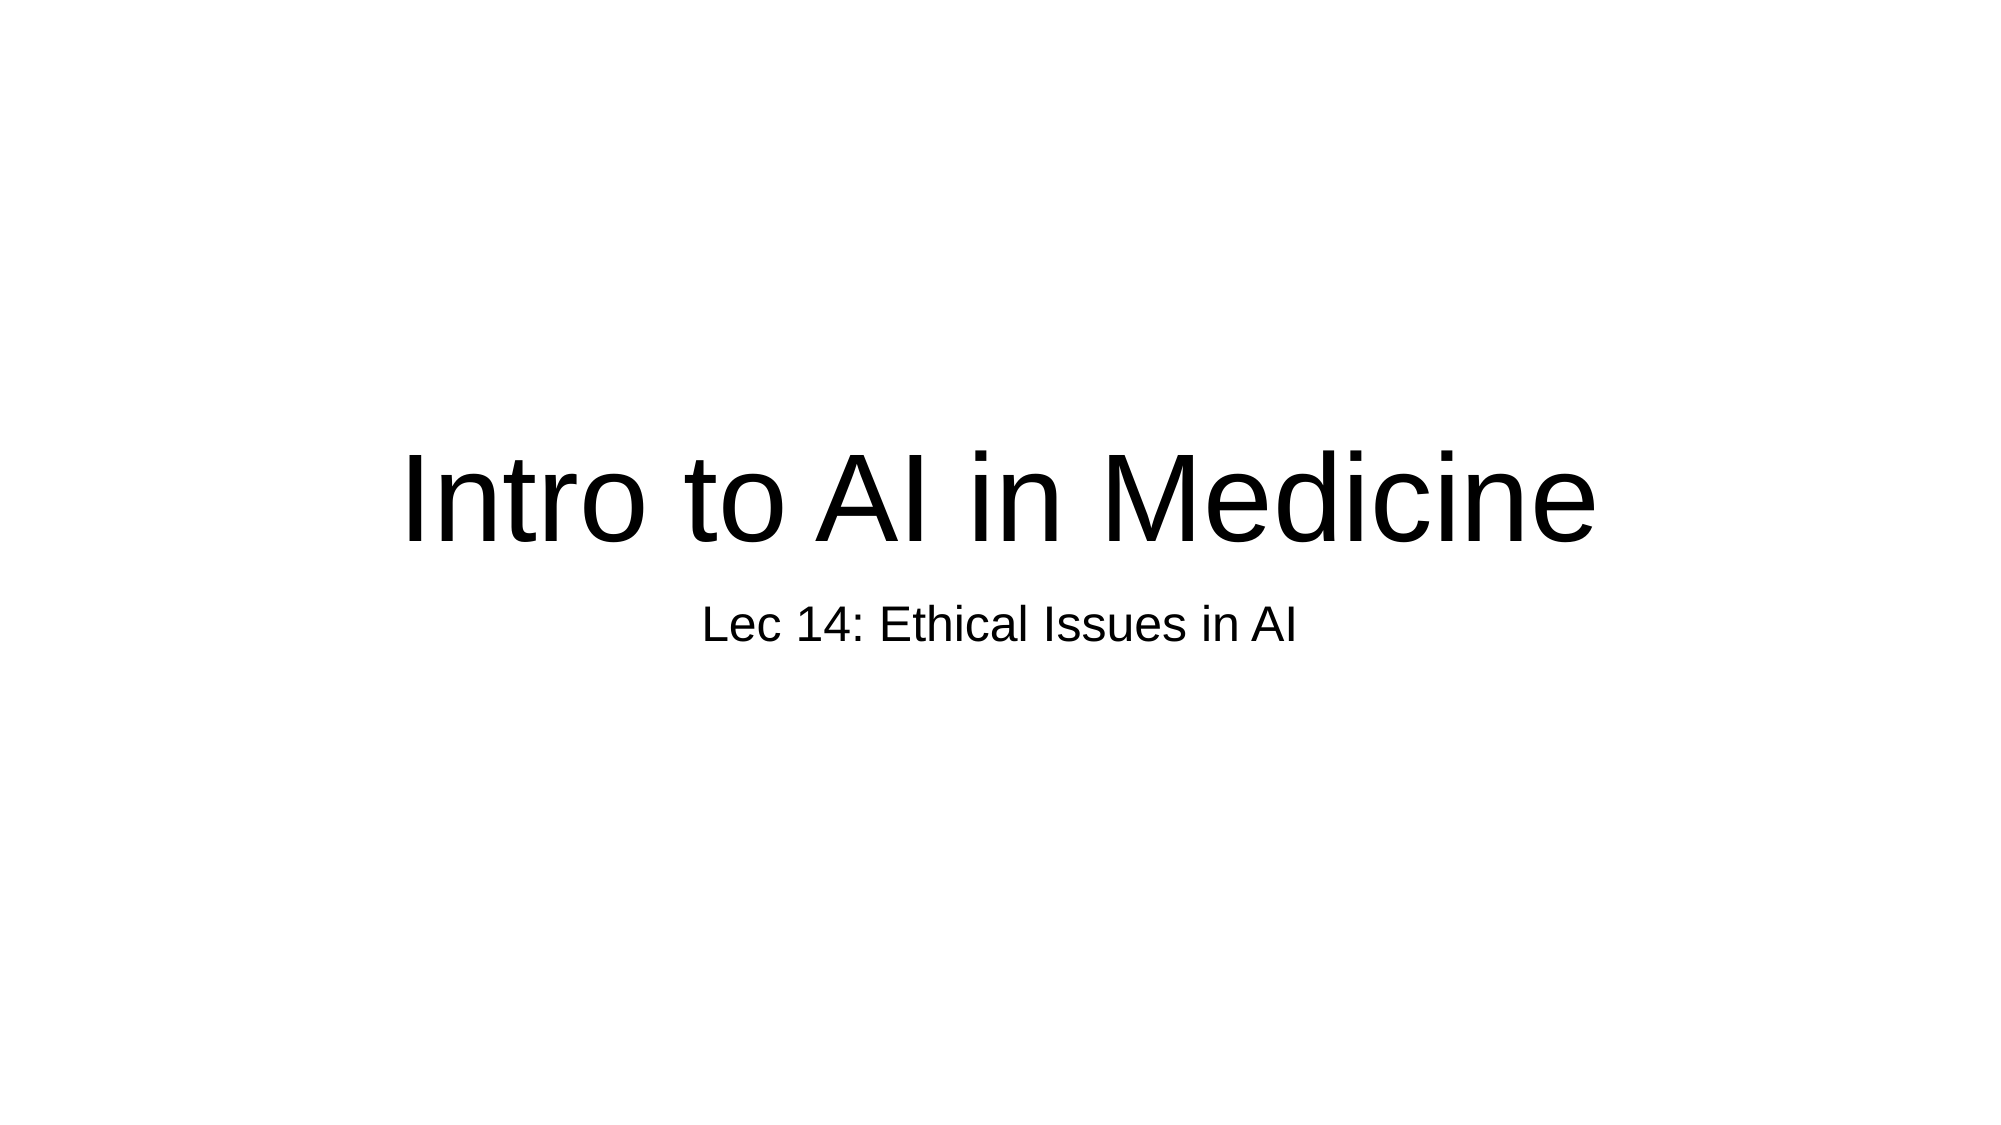

# Intro to AI in Medicine
Lec 14: Ethical Issues in AI